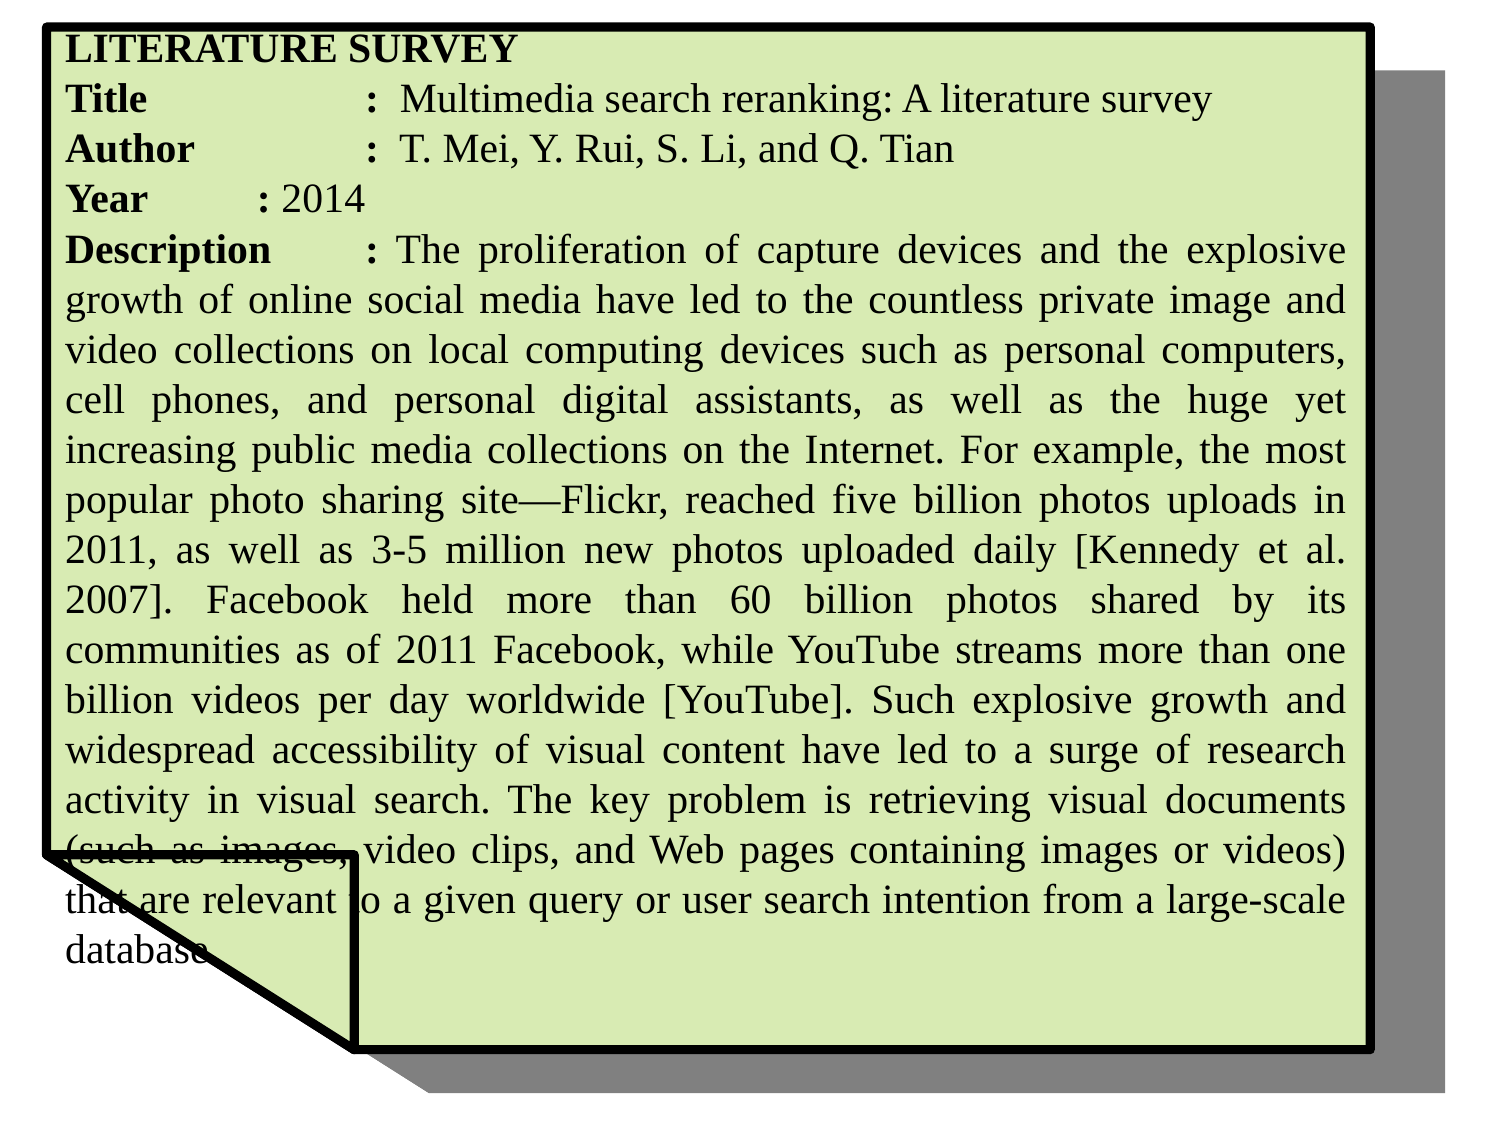

LITERATURE SURVEY
Title  		:  Multimedia search reranking: A literature survey
Author		:  T. Mei, Y. Rui, S. Li, and Q. Tian
Year  	    : 2014
Description	: The proliferation of capture devices and the explosive growth of online social media have led to the countless private image and video collections on local computing devices such as personal computers, cell phones, and personal digital assistants, as well as the huge yet increasing public media collections on the Internet. For example, the most popular photo sharing site—Flickr, reached five billion photos uploads in 2011, as well as 3-5 million new photos uploaded daily [Kennedy et al. 2007]. Facebook held more than 60 billion photos shared by its communities as of 2011 Facebook, while YouTube streams more than one billion videos per day worldwide [YouTube]. Such explosive growth and widespread accessibility of visual content have led to a surge of research activity in visual search. The key problem is retrieving visual documents (such as images, video clips, and Web pages containing images or videos) that are relevant to a given query or user search intention from a large-scale database.